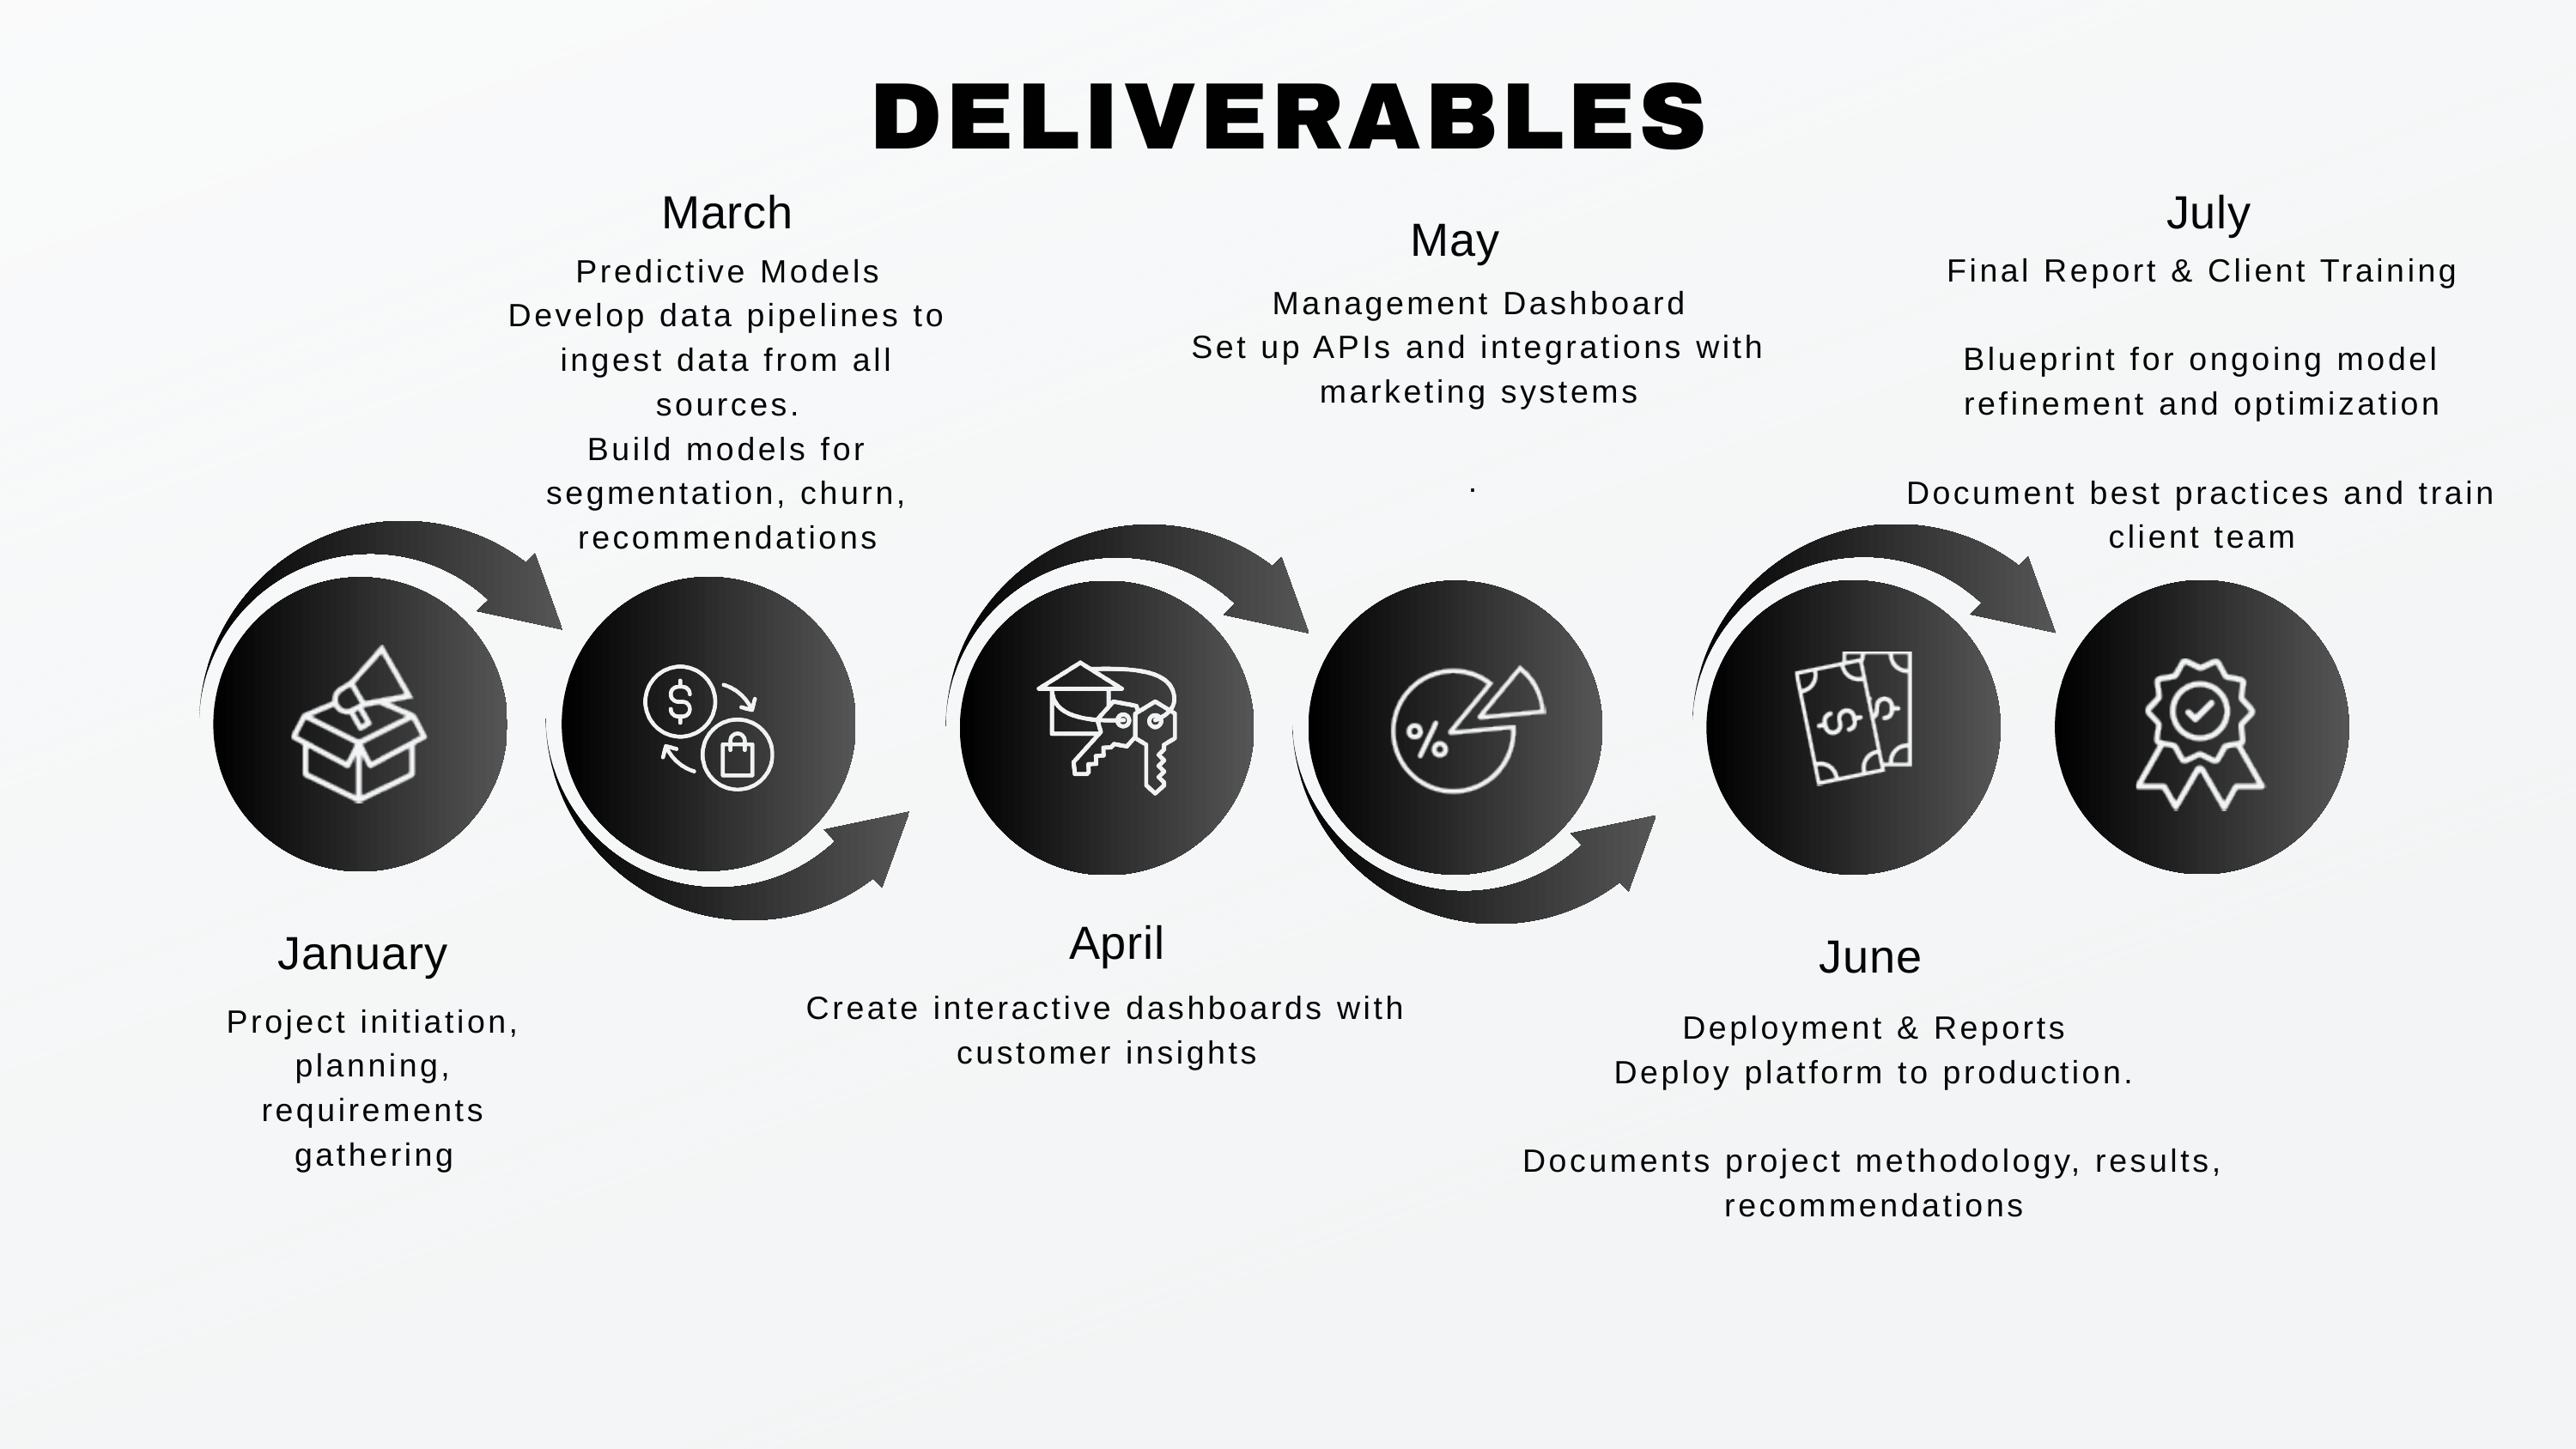

DELIVERABLES
March
July
May
Final Report & Client Training

Blueprint for ongoing model refinement and optimization

Document best practices and train client team

Predictive Models
Develop data pipelines to ingest data from all sources.
Build models for segmentation, churn, recommendations

Management Dashboard
Set up APIs and integrations with marketing systems

.

April
January
June
Create interactive dashboards with customer insights

Project initiation, planning, requirements gathering
Deployment & Reports
Deploy platform to production.

Documents project methodology, results, recommendations